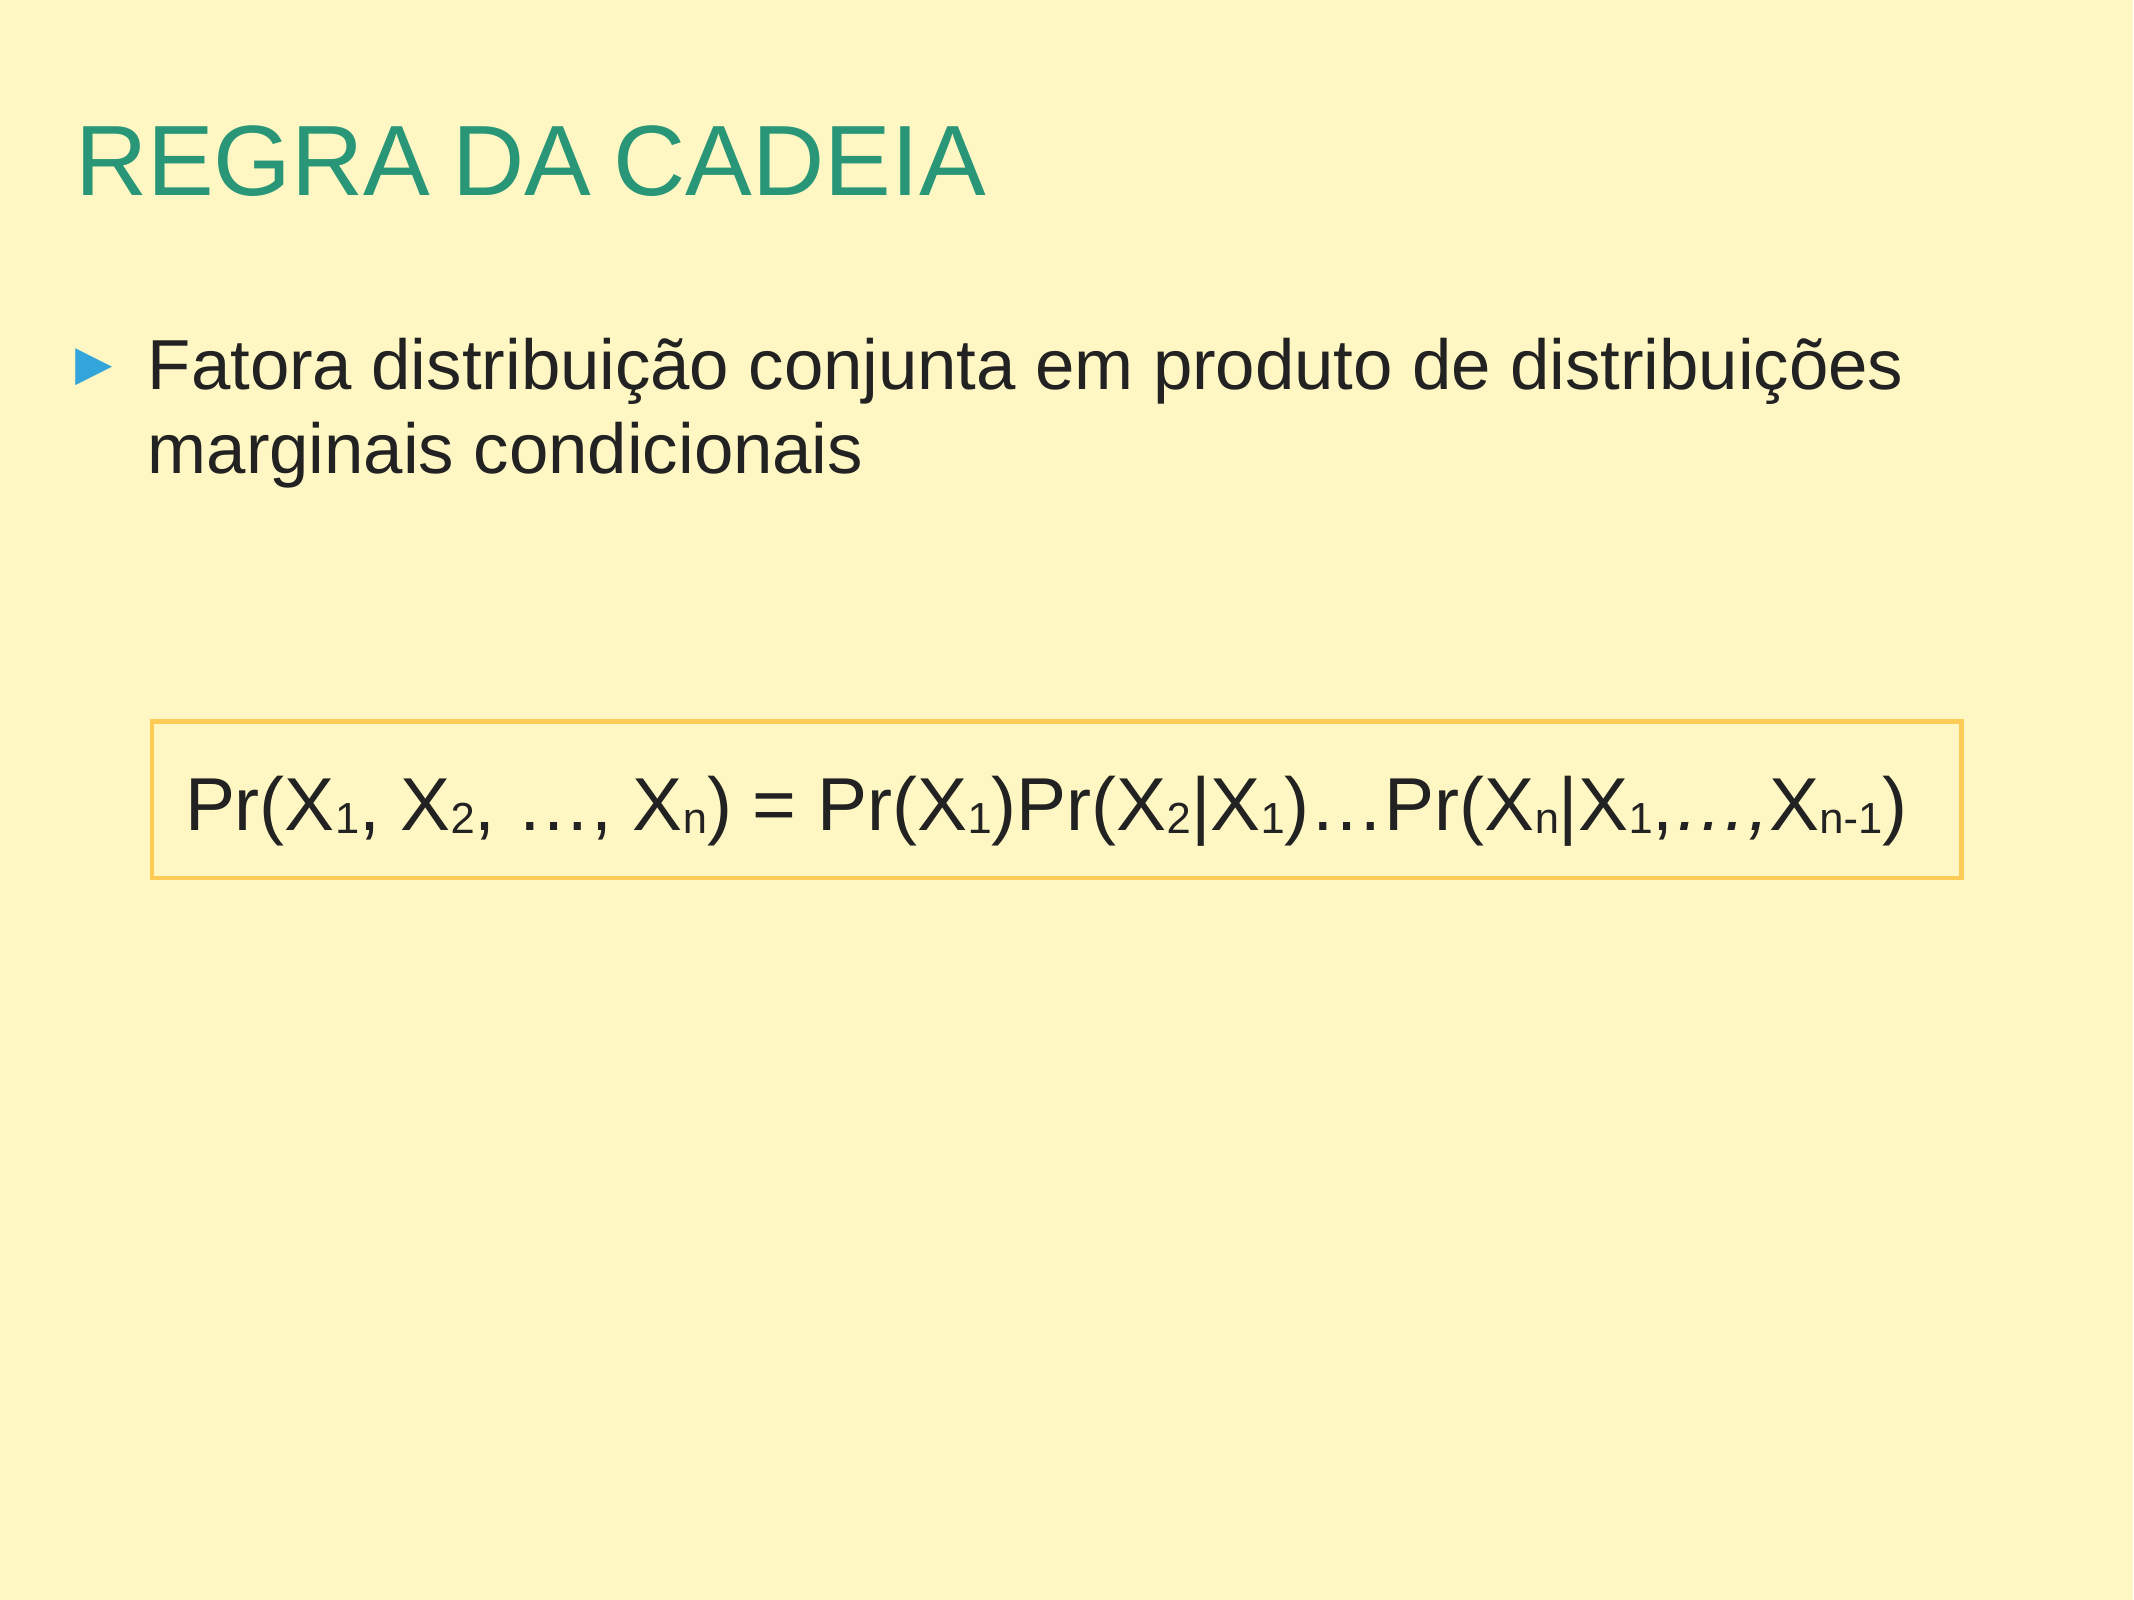

regra da cadeia
Fatora distribuição conjunta em produto de distribuições marginais condicionais
Pr(X1, X2, …, Xn) = Pr(X1)Pr(X2|X1)…Pr(Xn|X1,…,Xn-1)